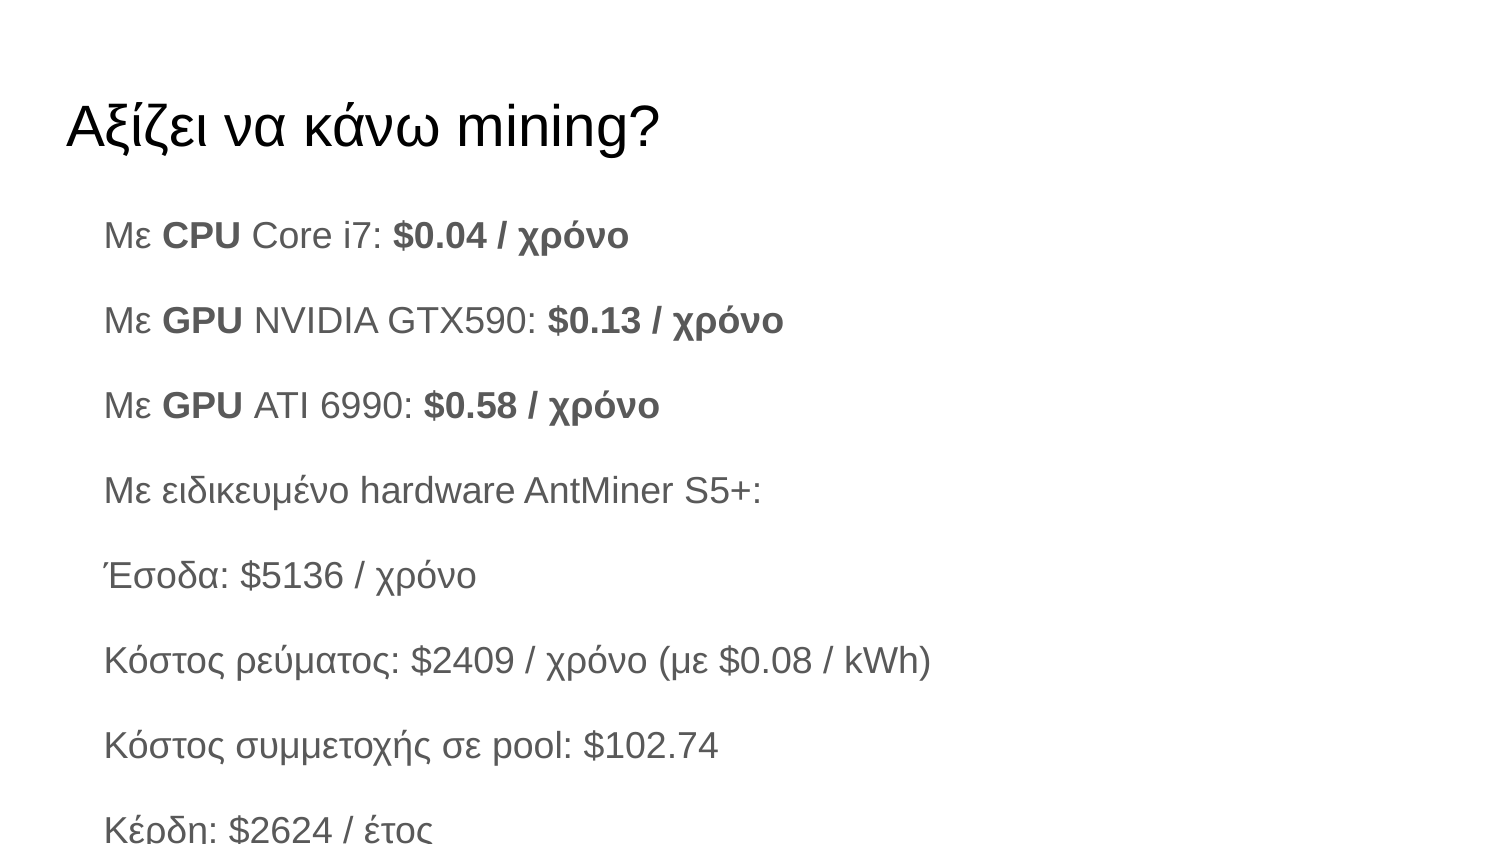

# Αξίζει να κάνω mining?
Με CPU Core i7: $0.04 / χρόνο
Με GPU NVIDIA GTX590: $0.13 / χρόνο
Με GPU ATI 6990: $0.58 / χρόνο
Με ειδικευμένο hardware AntMiner S5+:
Έσοδα: $5136 / χρόνο
Κόστος ρεύματος: $2409 / χρόνο (με $0.08 / kWh)
Κόστος συμμετοχής σε pool: $102.74
Κέρδη: $2624 / έτος
Κόστος αγοράς: $2307
Κέρδος τον πρώτο χρόνο: $317